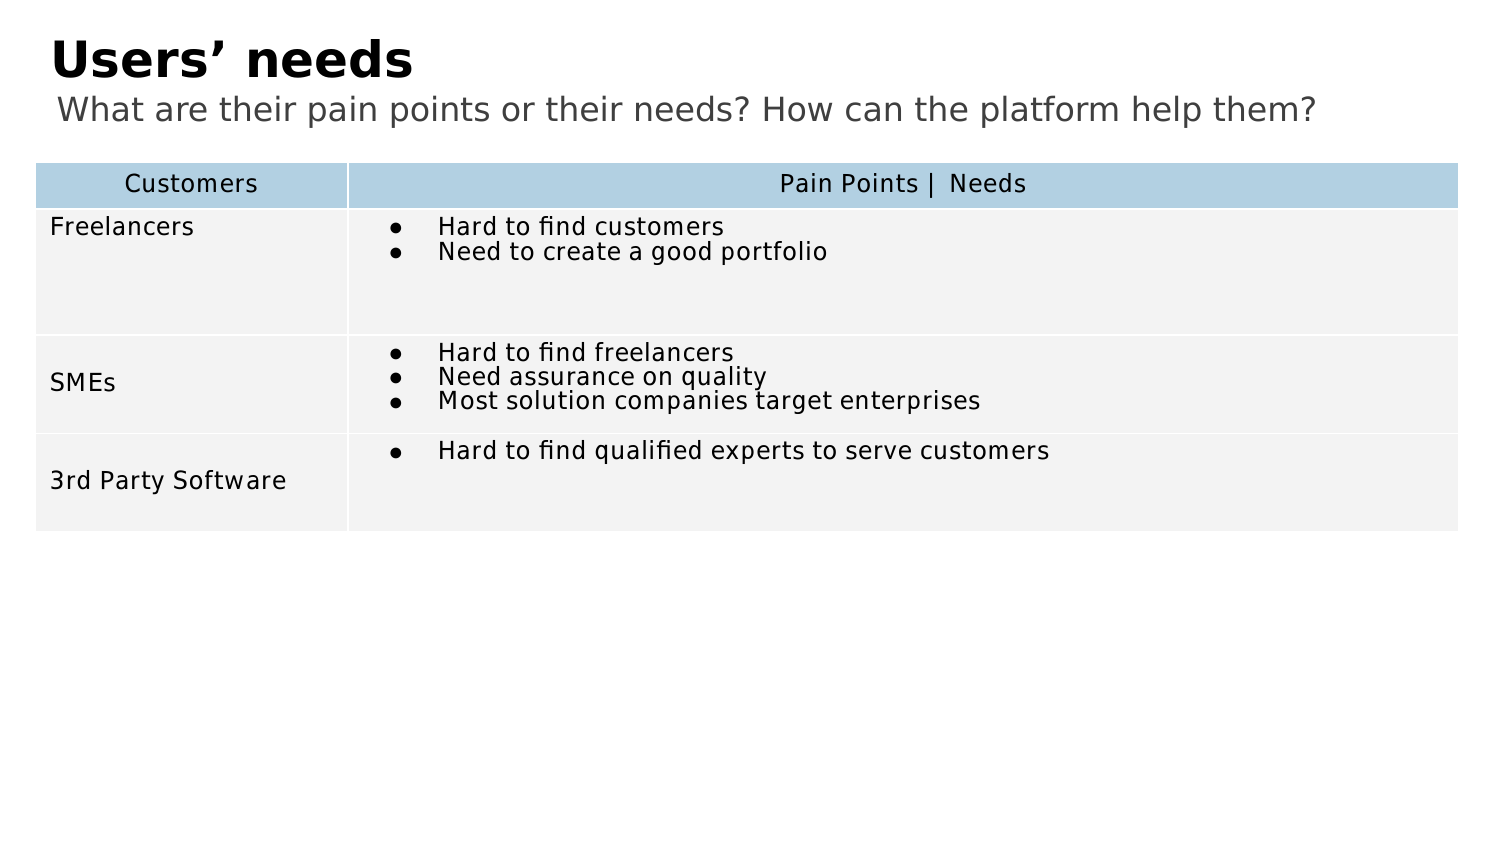

# Users’ needs
What are their pain points or their needs? How can the platform help them?
| Customers | Pain Points | Needs |
| --- | --- |
| Freelancers | Hard to find customers Need to create a good portfolio |
| SMEs | Hard to find freelancers Need assurance on quality Most solution companies target enterprises |
| 3rd Party Software | Hard to find qualified experts to serve customers |